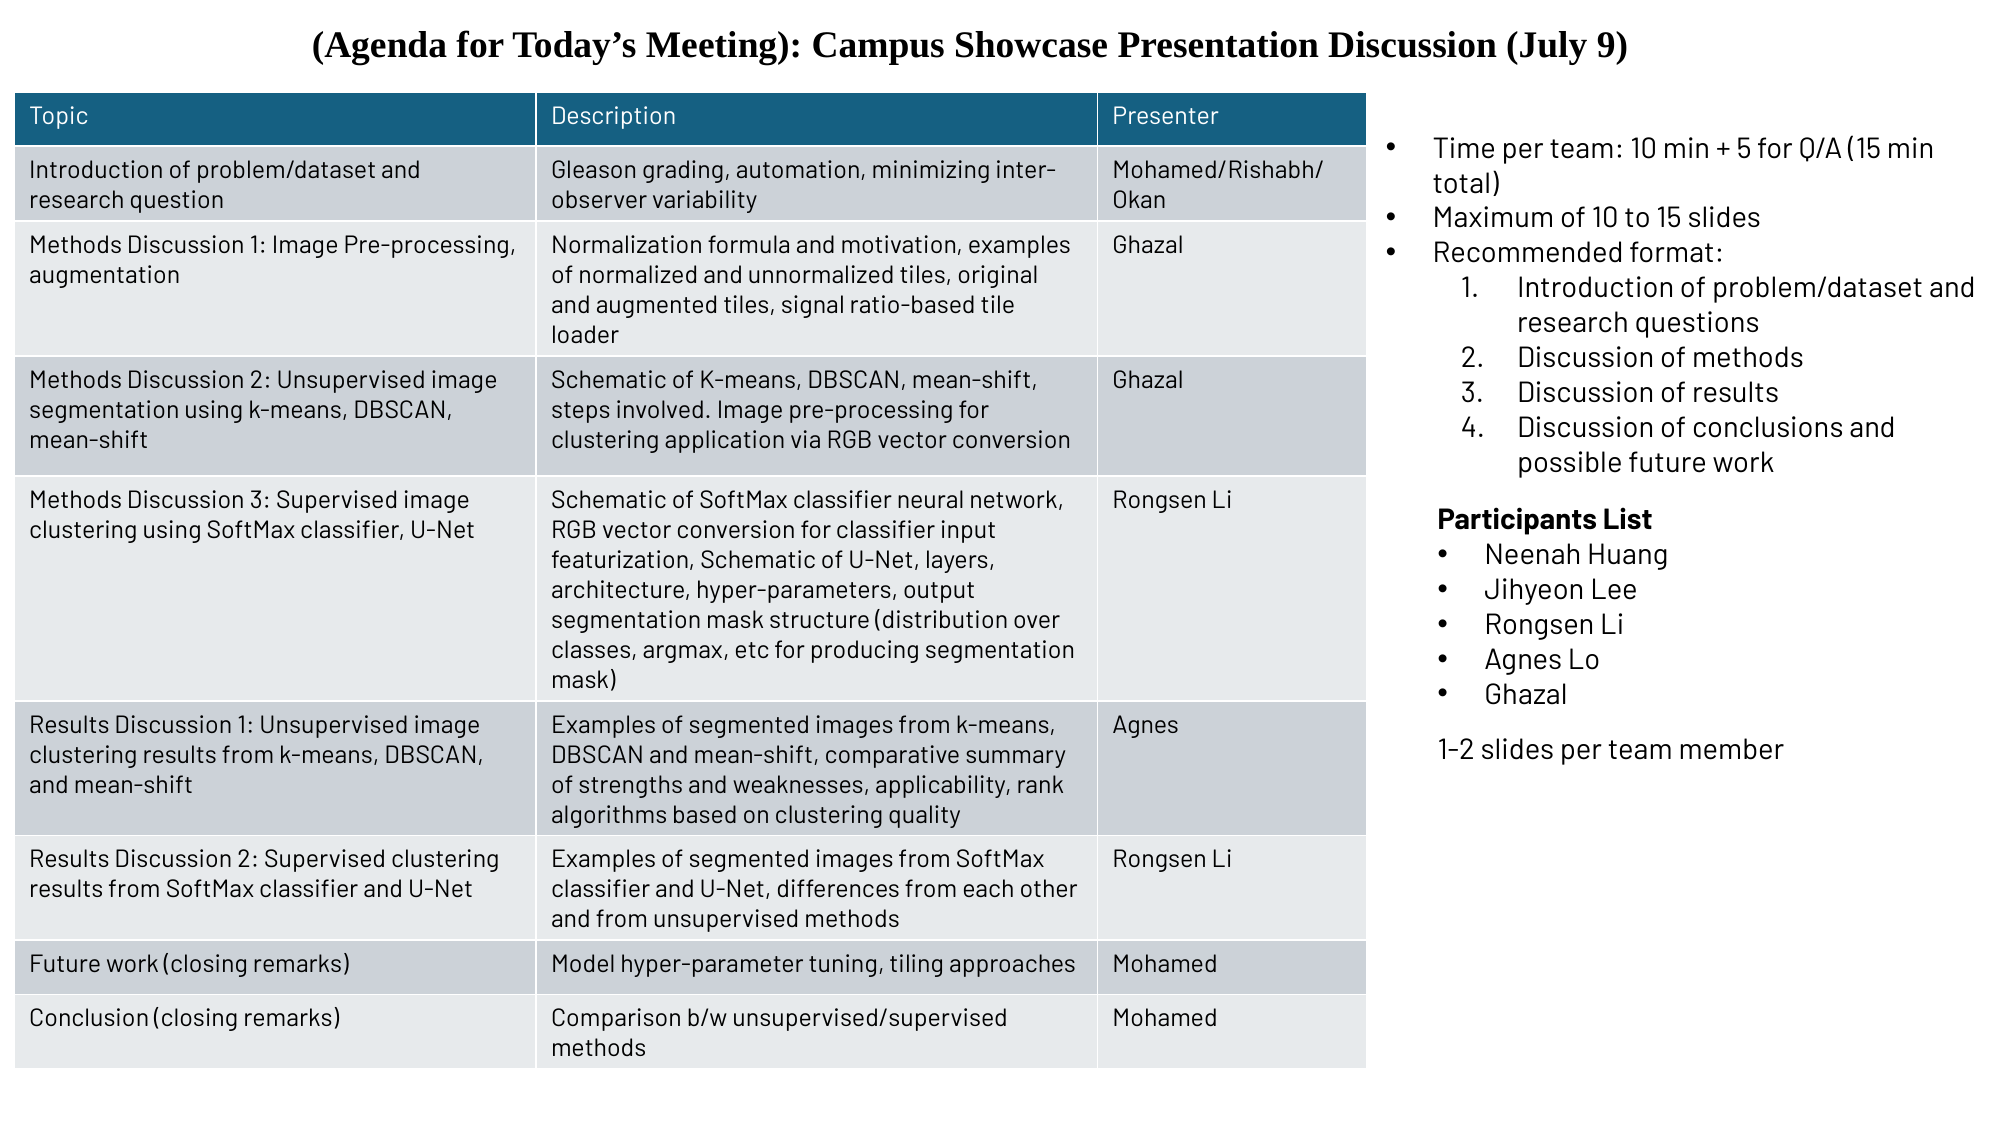

(Agenda for Today’s Meeting): Campus Showcase Presentation Discussion (July 9)
| Topic | Description | Presenter |
| --- | --- | --- |
| Introduction of problem/dataset and research question | Gleason grading, automation, minimizing inter-observer variability | Mohamed/Rishabh/Okan |
| Methods Discussion 1: Image Pre-processing, augmentation | Normalization formula and motivation, examples of normalized and unnormalized tiles, original and augmented tiles, signal ratio-based tile loader | Ghazal |
| Methods Discussion 2: Unsupervised image segmentation using k-means, DBSCAN, mean-shift | Schematic of K-means, DBSCAN, mean-shift, steps involved. Image pre-processing for clustering application via RGB vector conversion | Ghazal |
| Methods Discussion 3: Supervised image clustering using SoftMax classifier, U-Net | Schematic of SoftMax classifier neural network, RGB vector conversion for classifier input featurization, Schematic of U-Net, layers, architecture, hyper-parameters, output segmentation mask structure (distribution over classes, argmax, etc for producing segmentation mask) | Rongsen Li |
| Results Discussion 1: Unsupervised image clustering results from k-means, DBSCAN, and mean-shift | Examples of segmented images from k-means, DBSCAN and mean-shift, comparative summary of strengths and weaknesses, applicability, rank algorithms based on clustering quality | Agnes |
| Results Discussion 2: Supervised clustering results from SoftMax classifier and U-Net | Examples of segmented images from SoftMax classifier and U-Net, differences from each other and from unsupervised methods | Rongsen Li |
| Future work (closing remarks) | Model hyper-parameter tuning, tiling approaches | Mohamed |
| Conclusion (closing remarks) | Comparison b/w unsupervised/supervised methods | Mohamed |
Time per team: 10 min + 5 for Q/A (15 min total)
Maximum of 10 to 15 slides
Recommended format:
Introduction of problem/dataset and research questions
Discussion of methods
Discussion of results
Discussion of conclusions and possible future work
Participants List
Neenah Huang
Jihyeon Lee
Rongsen Li
Agnes Lo
Ghazal
1-2 slides per team member